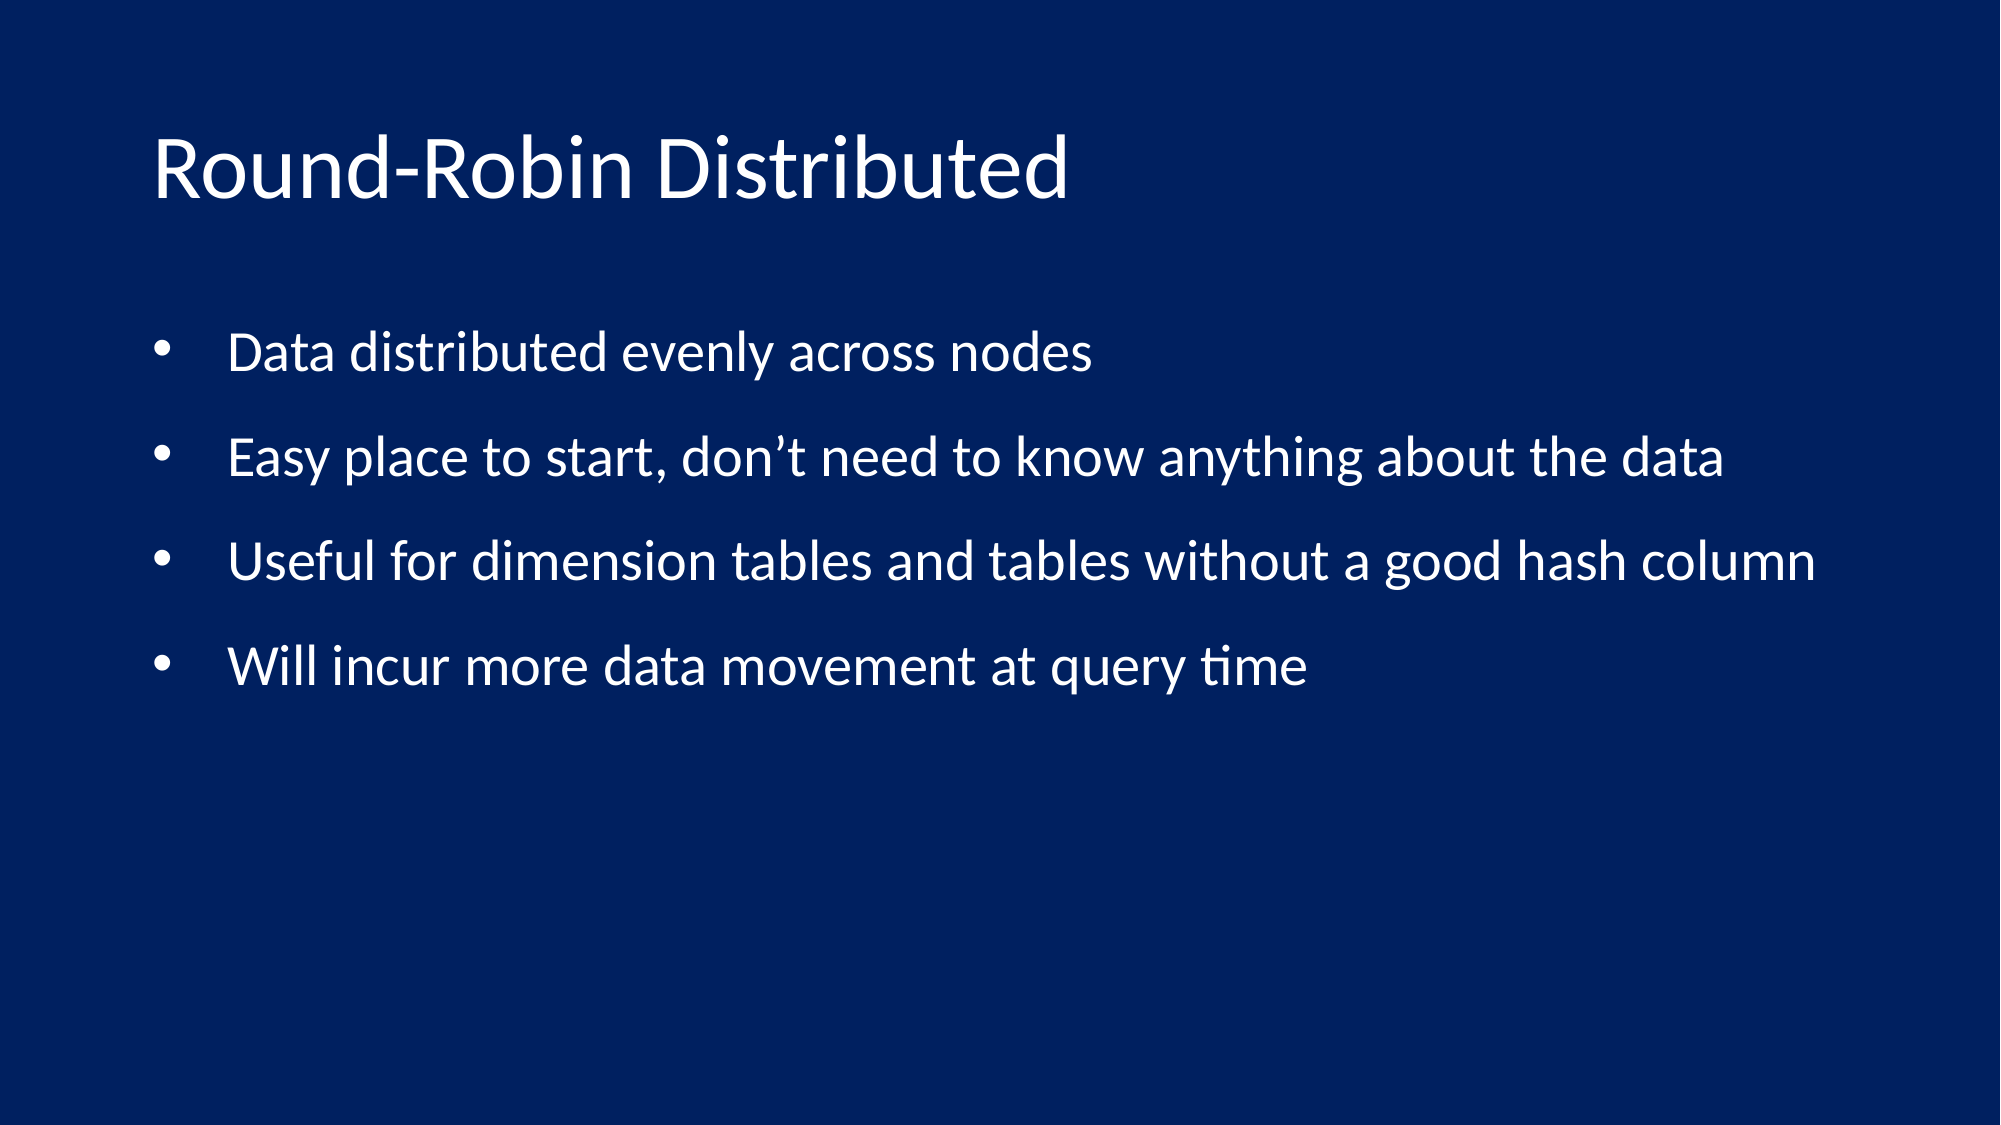

# Round-Robin Distributed
Data distributed evenly across nodes
Easy place to start, don’t need to know anything about the data
Useful for dimension tables and tables without a good hash column
Will incur more data movement at query time